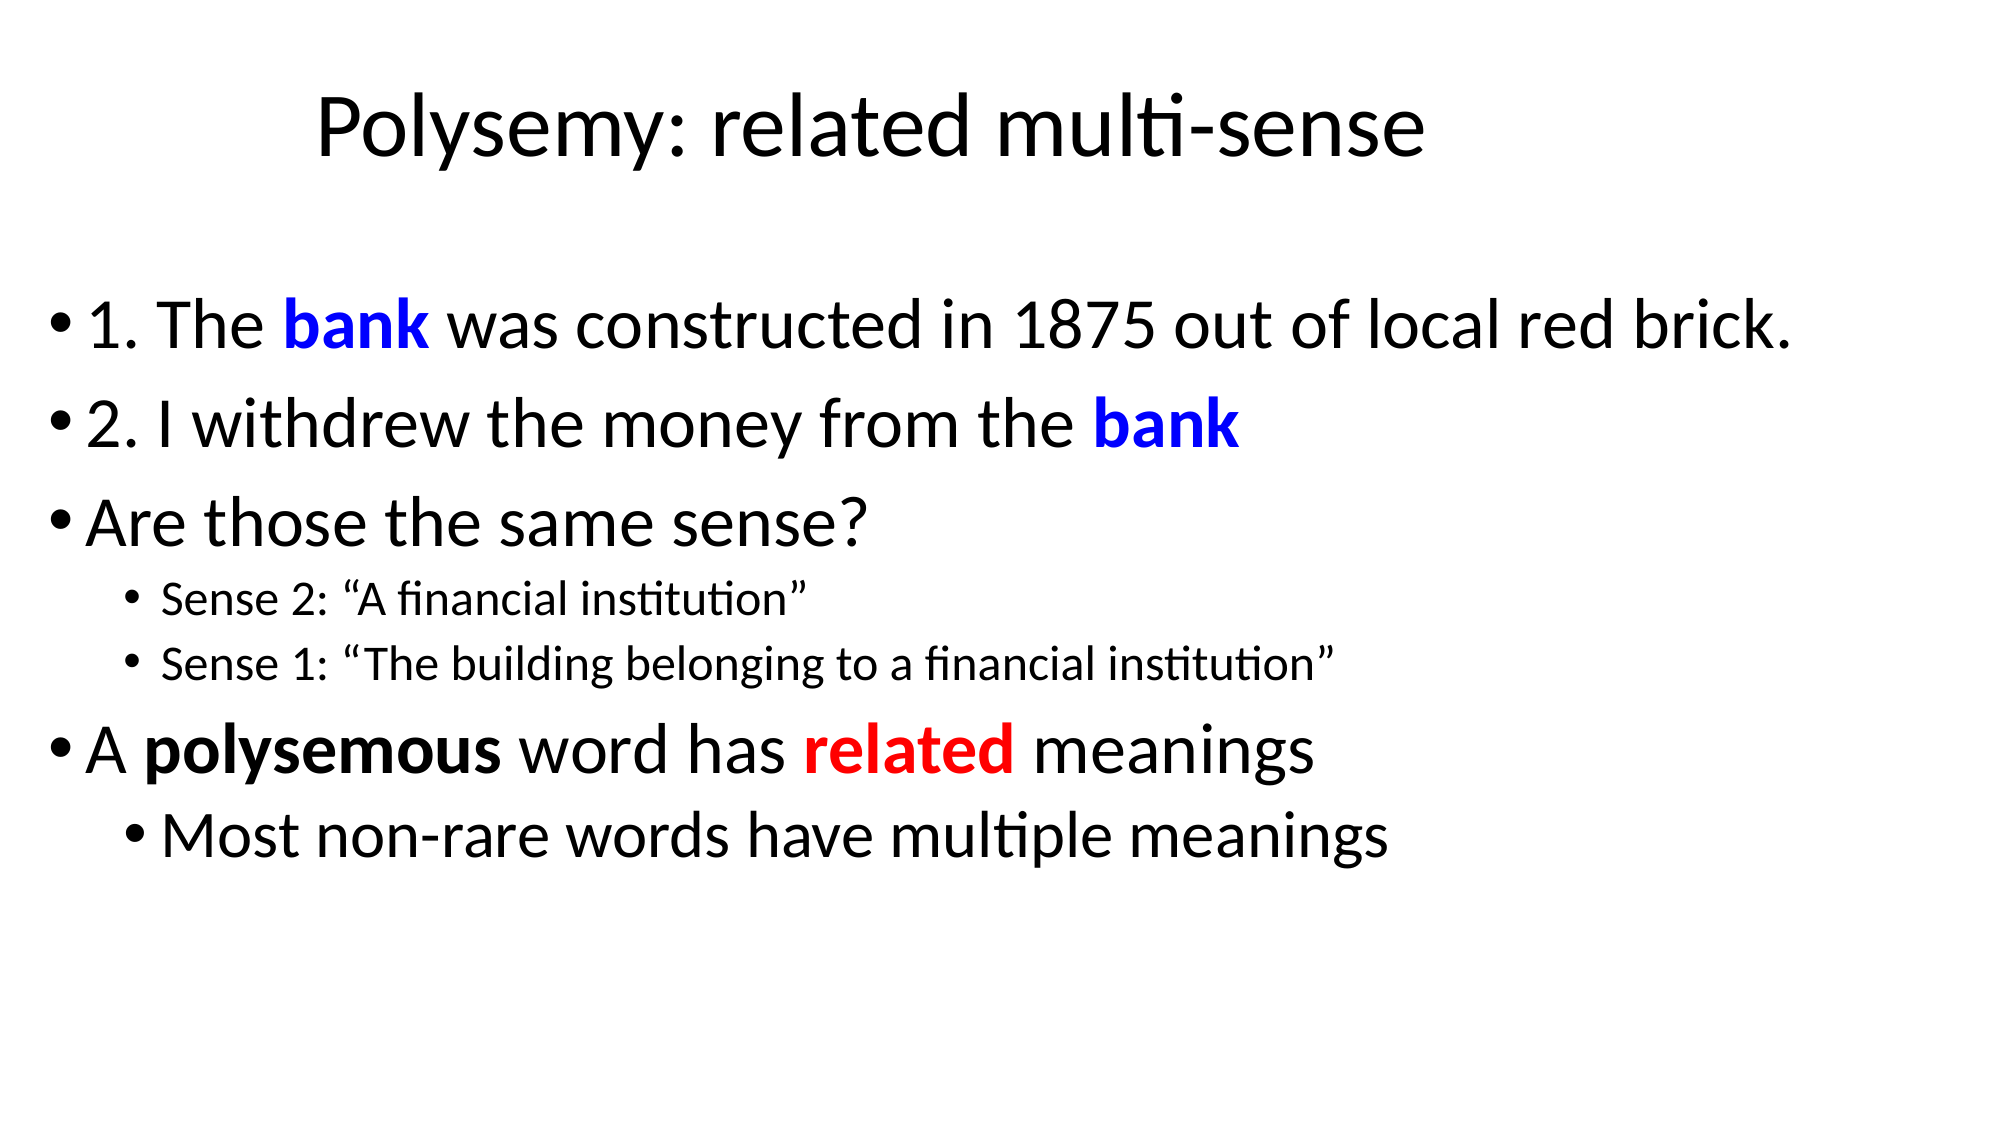

# Polysemy: related multi-sense
1. The bank was constructed in 1875 out of local red brick.
2. I withdrew the money from the bank
Are those the same sense?
Sense 2: “A financial institution”
Sense 1: “The building belonging to a financial institution”
A polysemous word has related meanings
Most non-rare words have multiple meanings